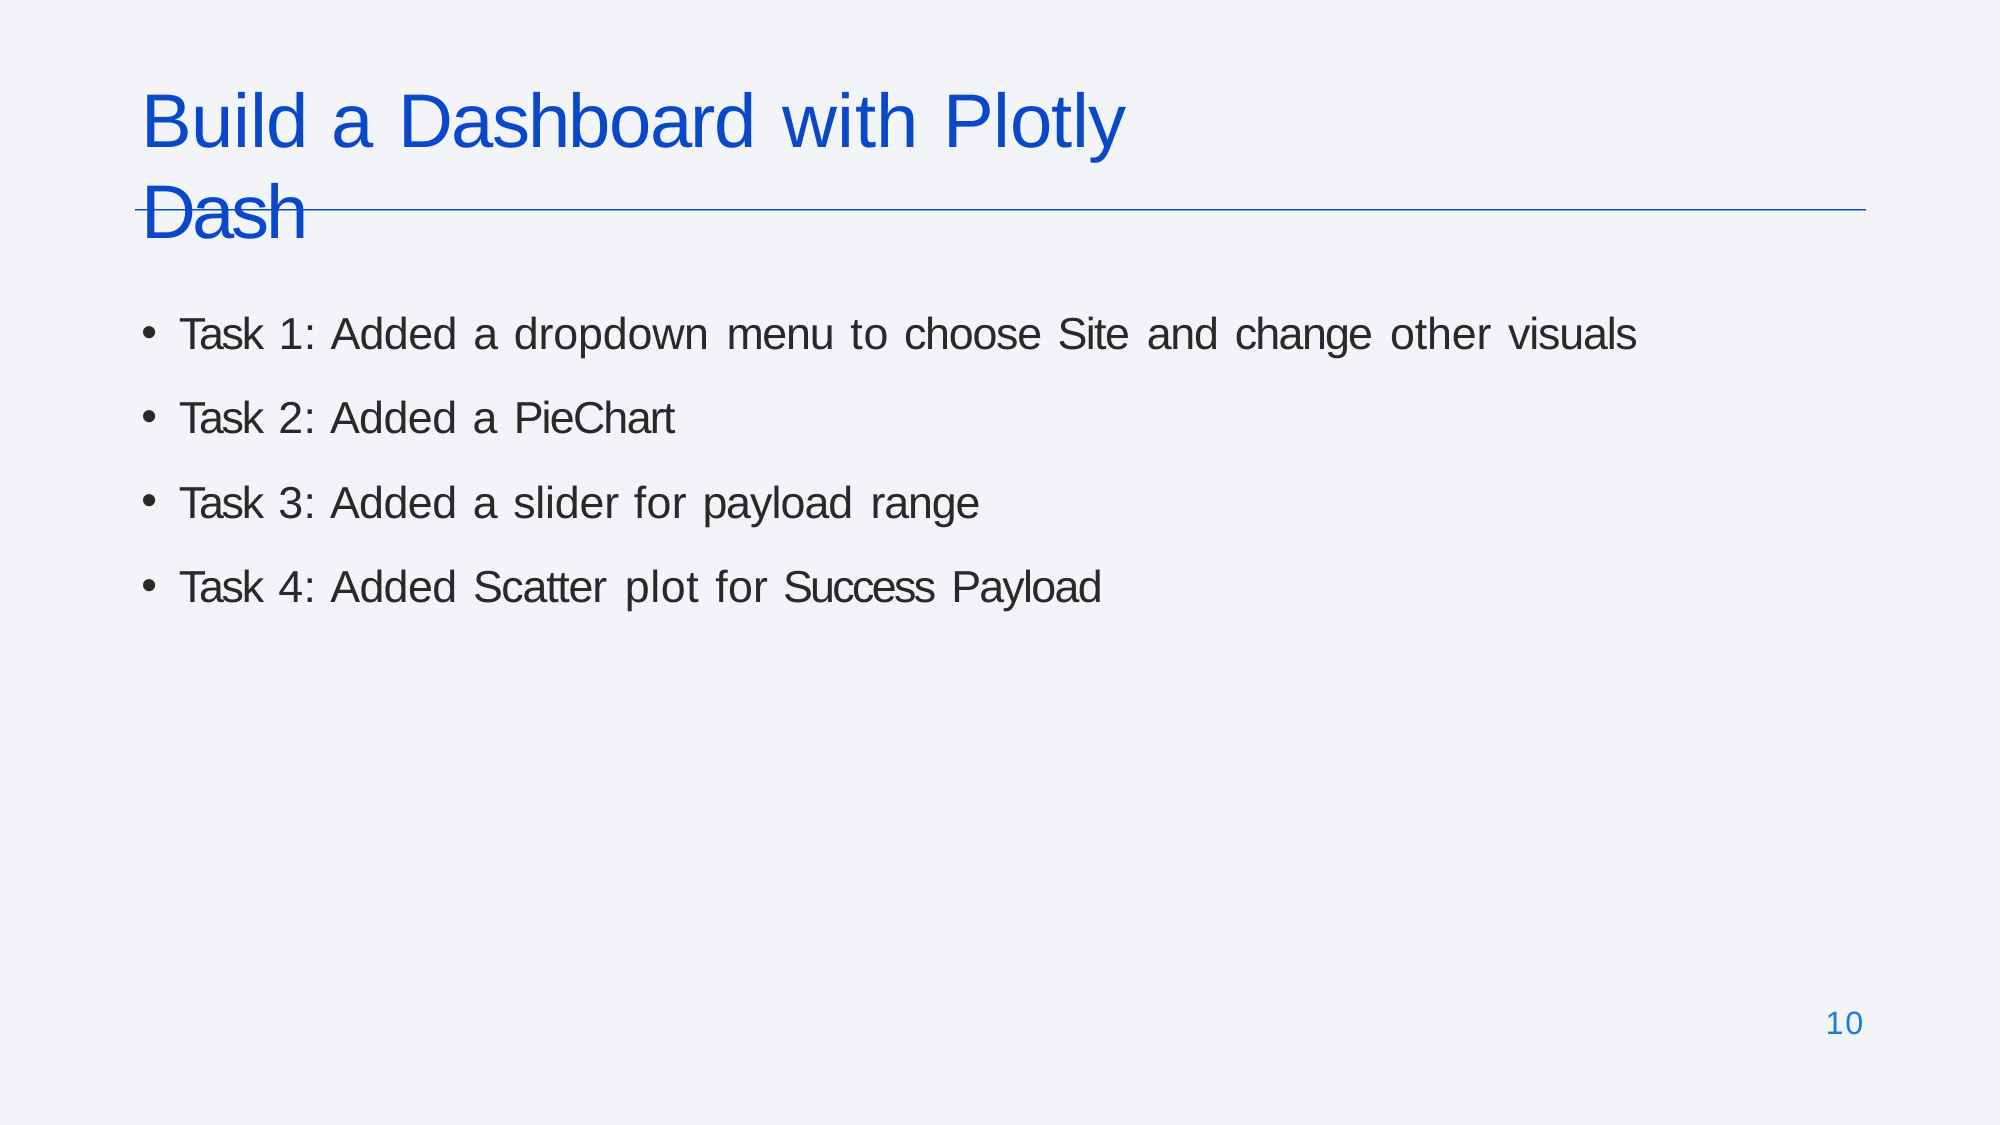

# Build a Dashboard with Plotly Dash
Task 1: Added a dropdown menu to choose Site and change other visuals
Task 2: Added a PieChart
Task 3: Added a slider for payload range
Task 4: Added Scatter plot for Success Payload

10